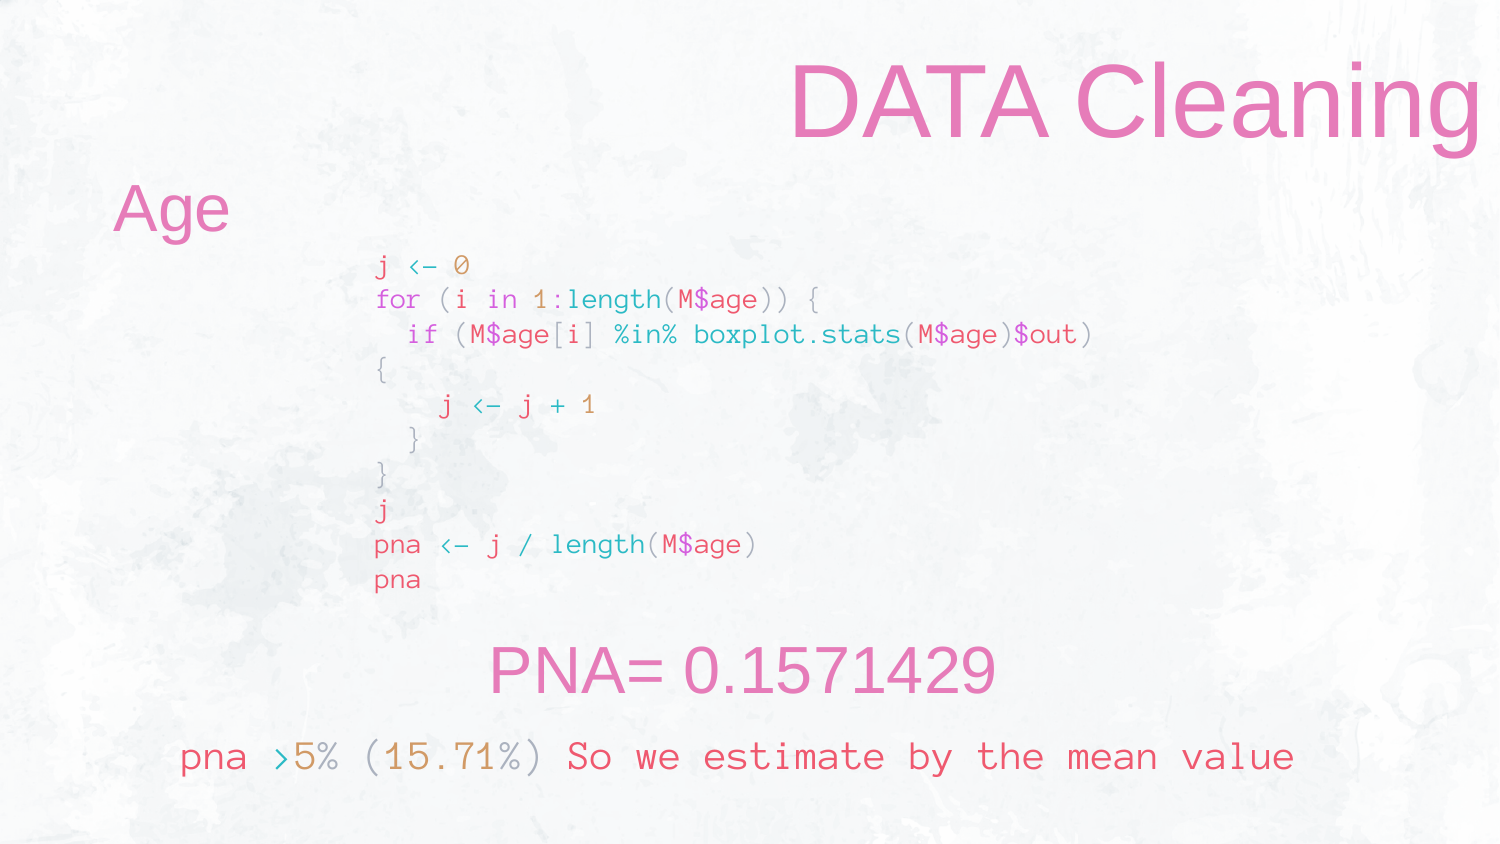

DATA Cleaning
Age
j <- 0
for (i in 1:length(M$age)) {
  if (M$age[i] %in% boxplot.stats(M$age)$out) {
    j <- j + 1
  }
}
j
pna <- j / length(M$age)
pna
PNA= 0.1571429
pna >5% (15.71%) So we estimate by the mean value